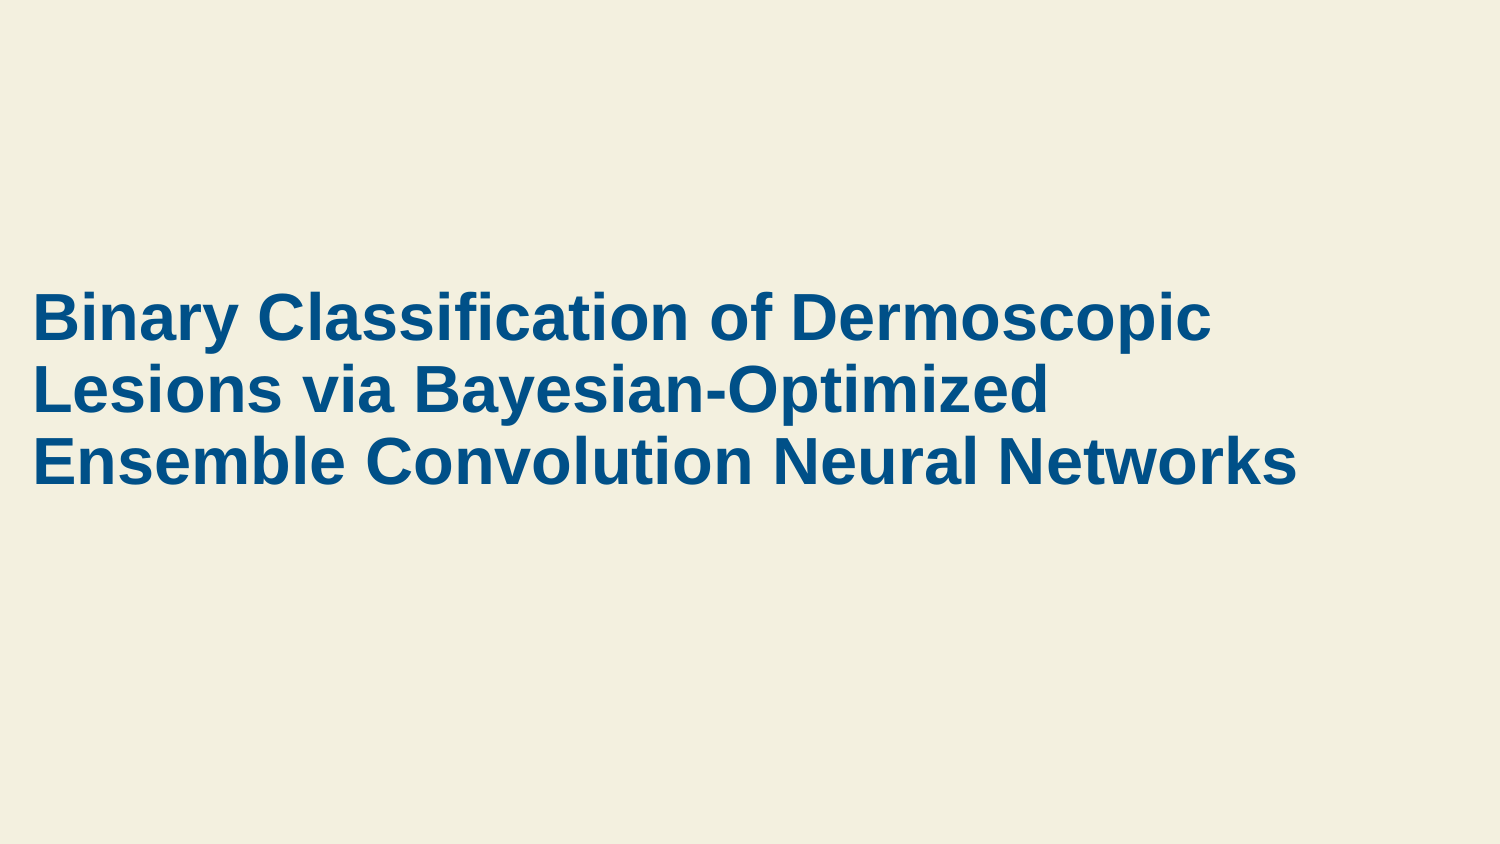

Binary Classification of Dermoscopic Lesions via Bayesian-Optimized Ensemble Convolution Neural Networks